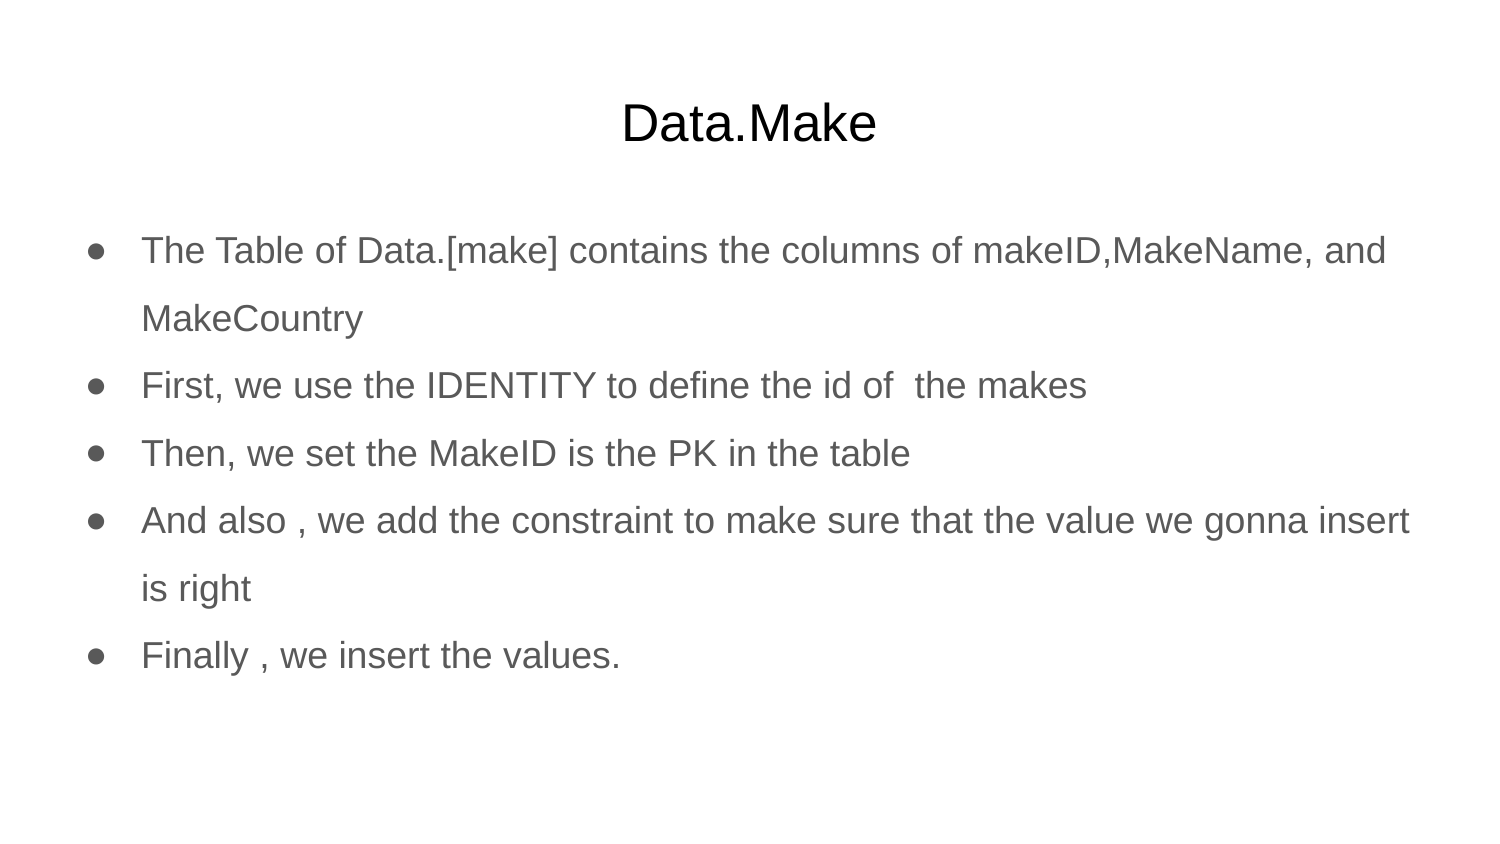

# Data.Make
The Table of Data.[make] contains the columns of makeID,MakeName, and MakeCountry
First, we use the IDENTITY to define the id of  the makes
Then, we set the MakeID is the PK in the table
And also , we add the constraint to make sure that the value we gonna insert is right
Finally , we insert the values.